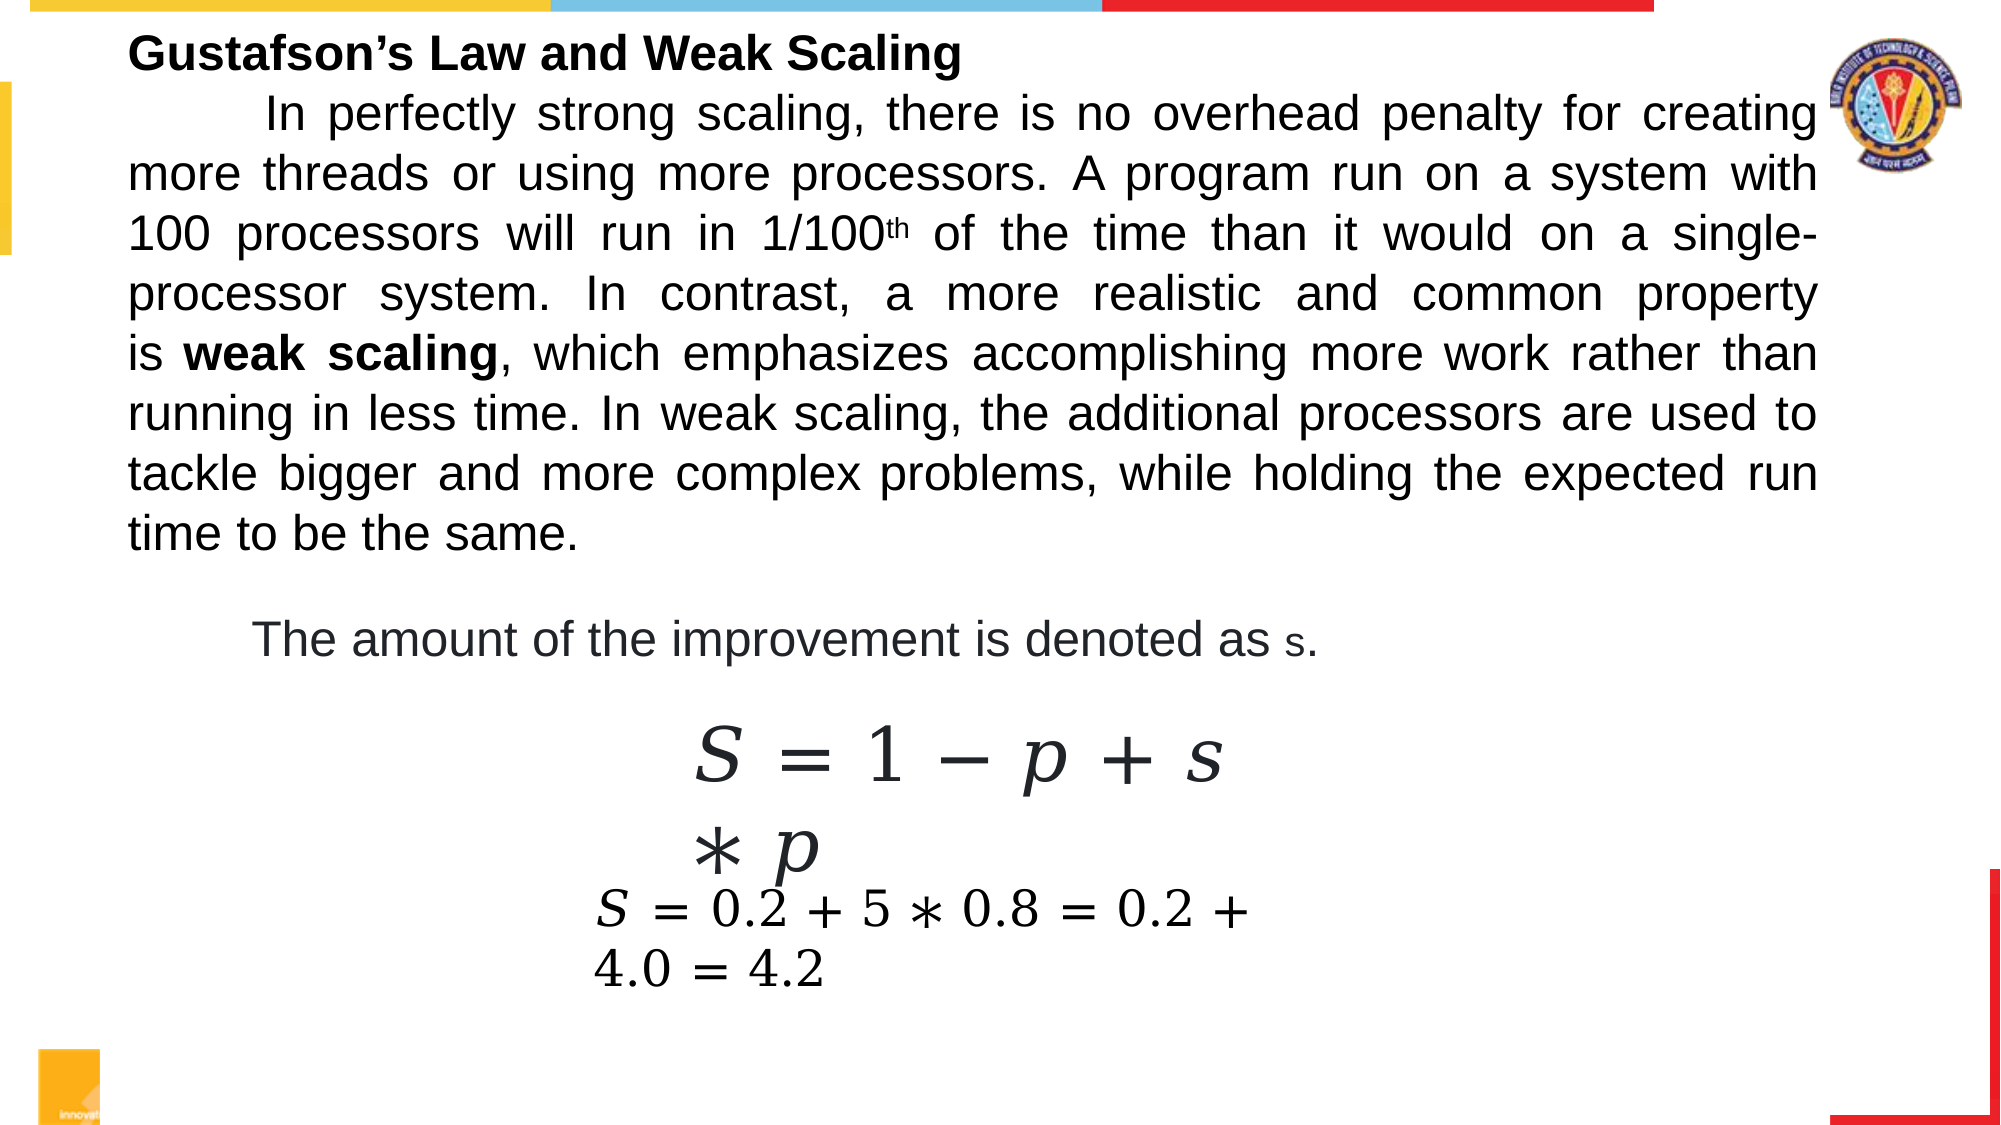

Gustafson’s Law and Weak Scaling
In perfectly strong scaling, there is no overhead penalty for creating more threads or using more processors. A program run on a system with 100 processors will run in 1/100th  of the time than it would on a single- processor  system.  In  contrast,  a  more  realistic  and  common  property is weak scaling, which emphasizes accomplishing more work rather than running in less time. In weak scaling, the additional processors are used to tackle bigger and more complex problems, while holding the expected run time to be the same.
The amount of the improvement is denoted as s.
Limits of Parallelism and Scaling
𝑆 = 1 − 𝑝 + 𝑠 ∗ 𝑝
𝑆 = 0.2 + 5 ∗ 0.8 = 0.2 + 4.0 = 4.2